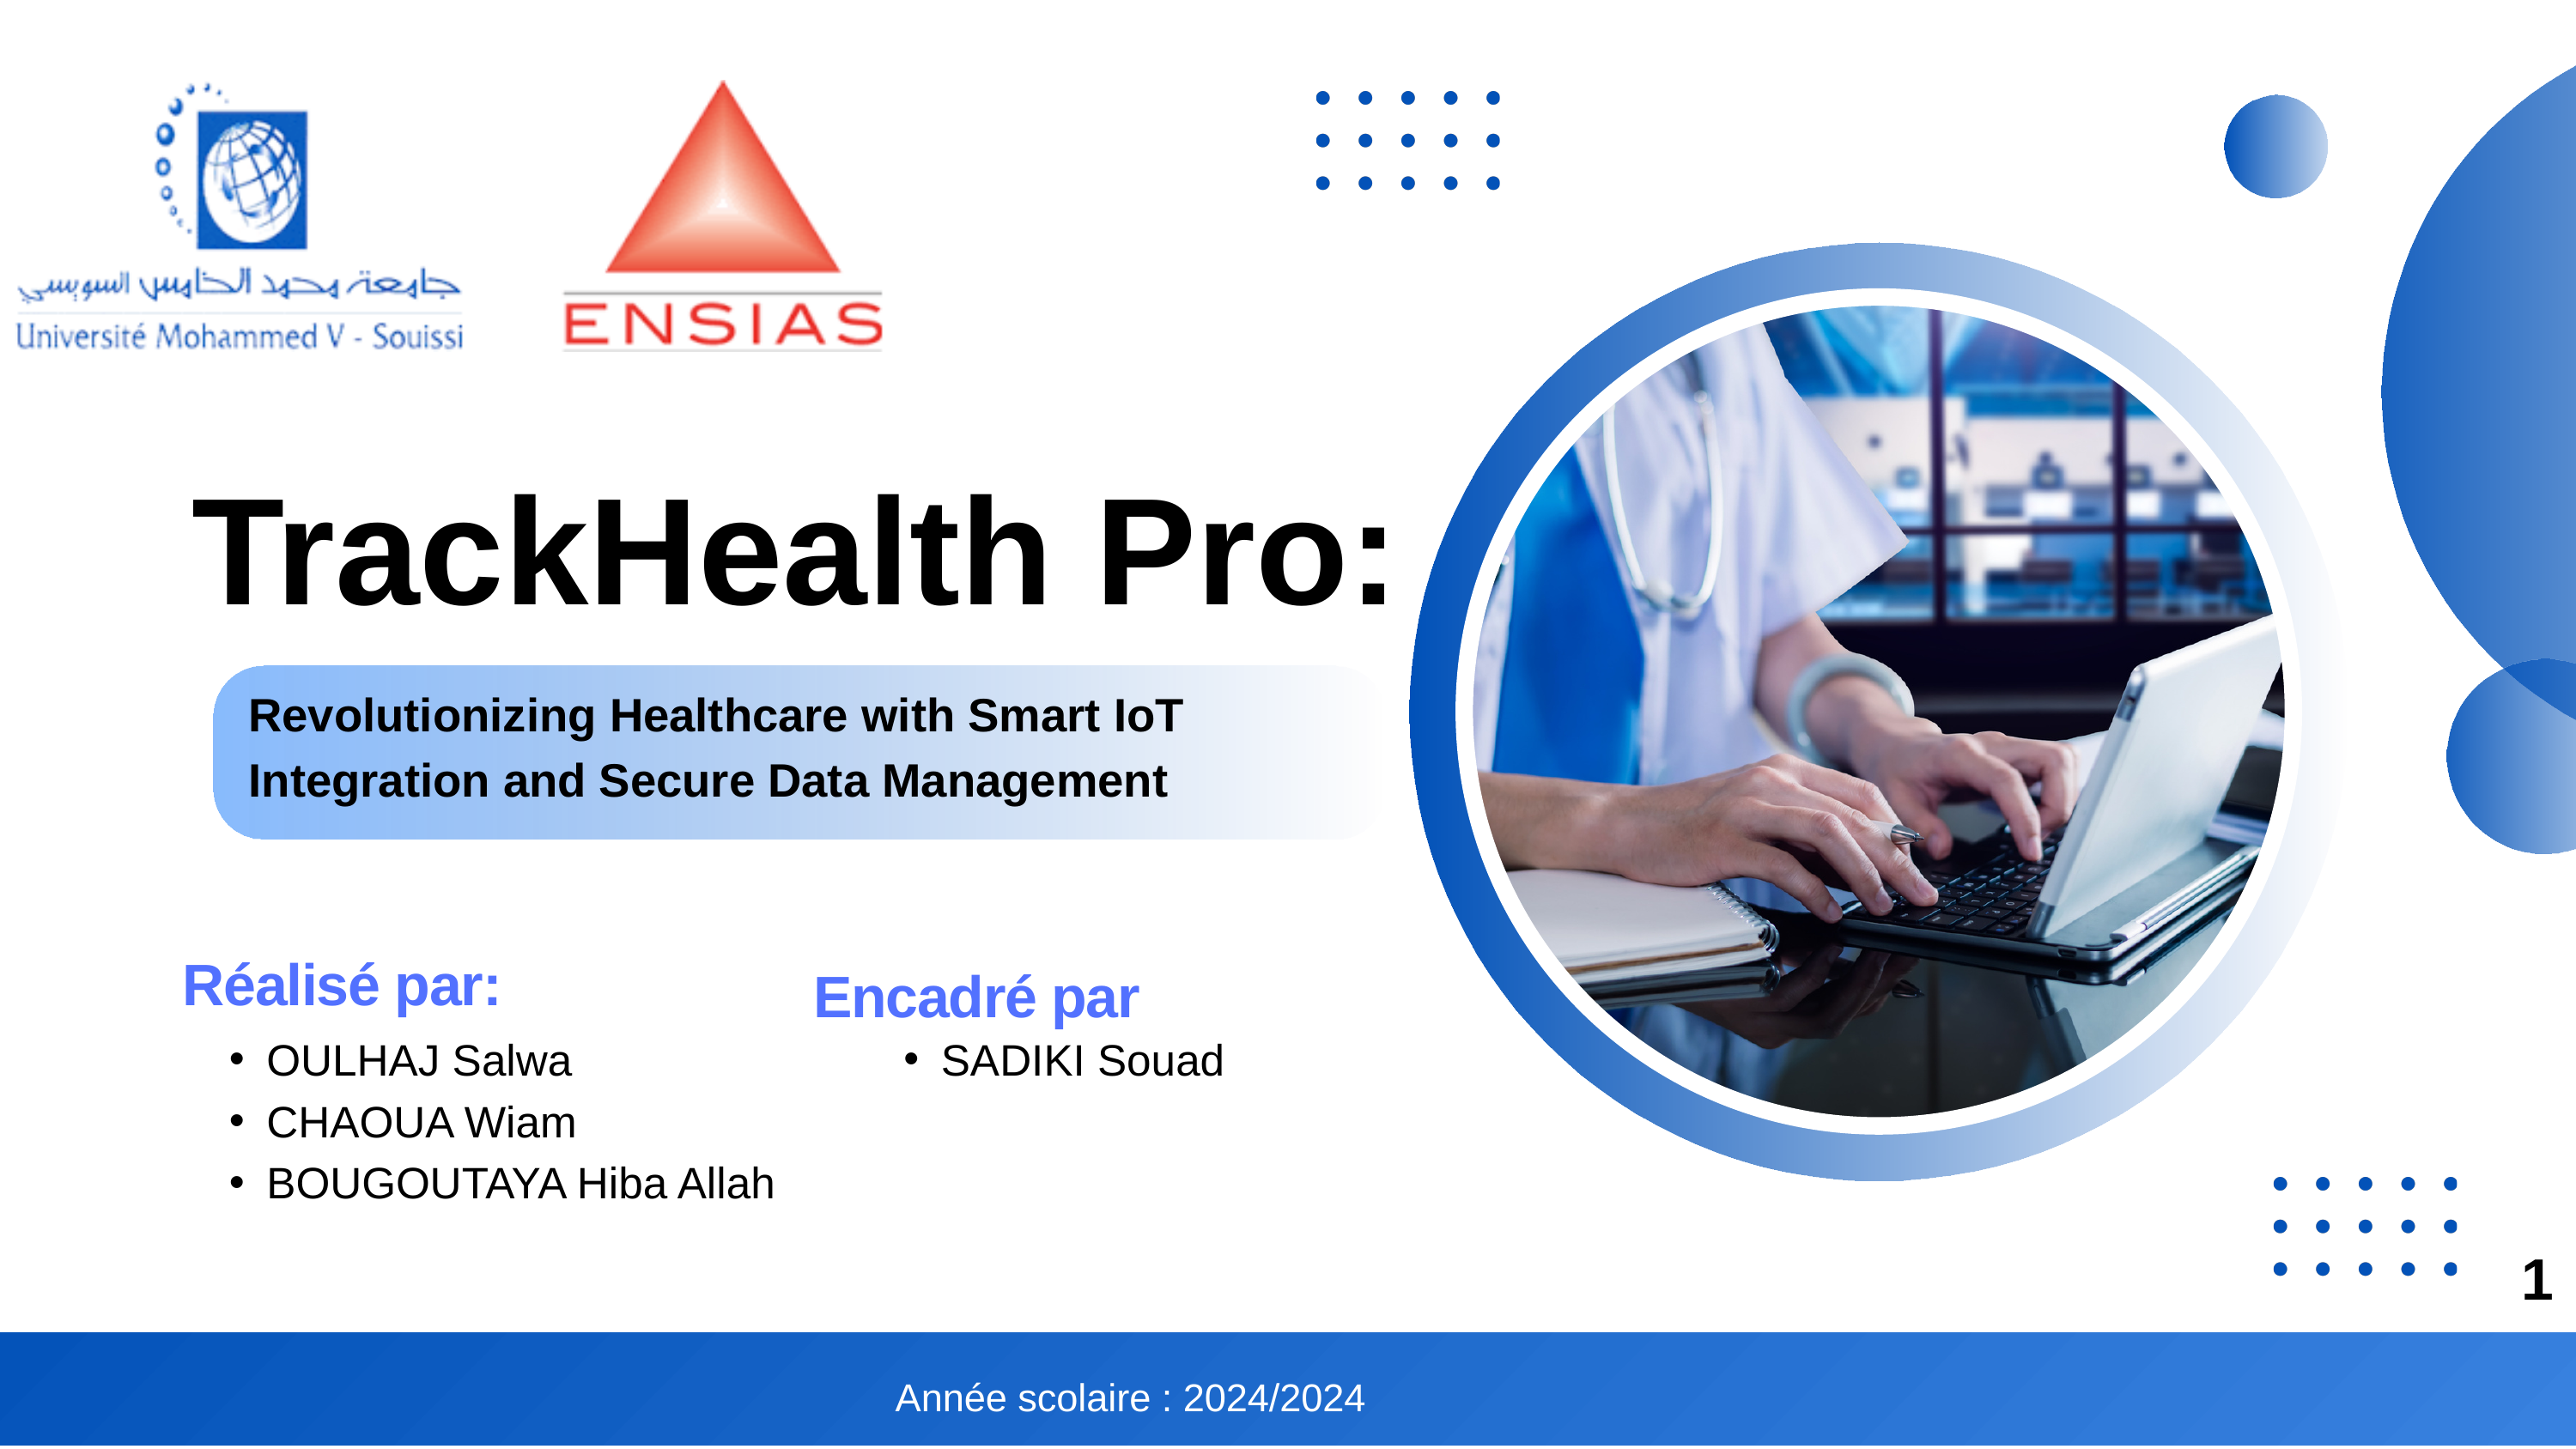

TrackHealth Pro:

Revolutionizing Healthcare with Smart IoT Integration and Secure Data Management
Réalisé par:
Encadré par
OULHAJ Salwa
CHAOUA Wiam
BOUGOUTAYA Hiba Allah

SADIKI Souad

1

Année scolaire : 2024/2024